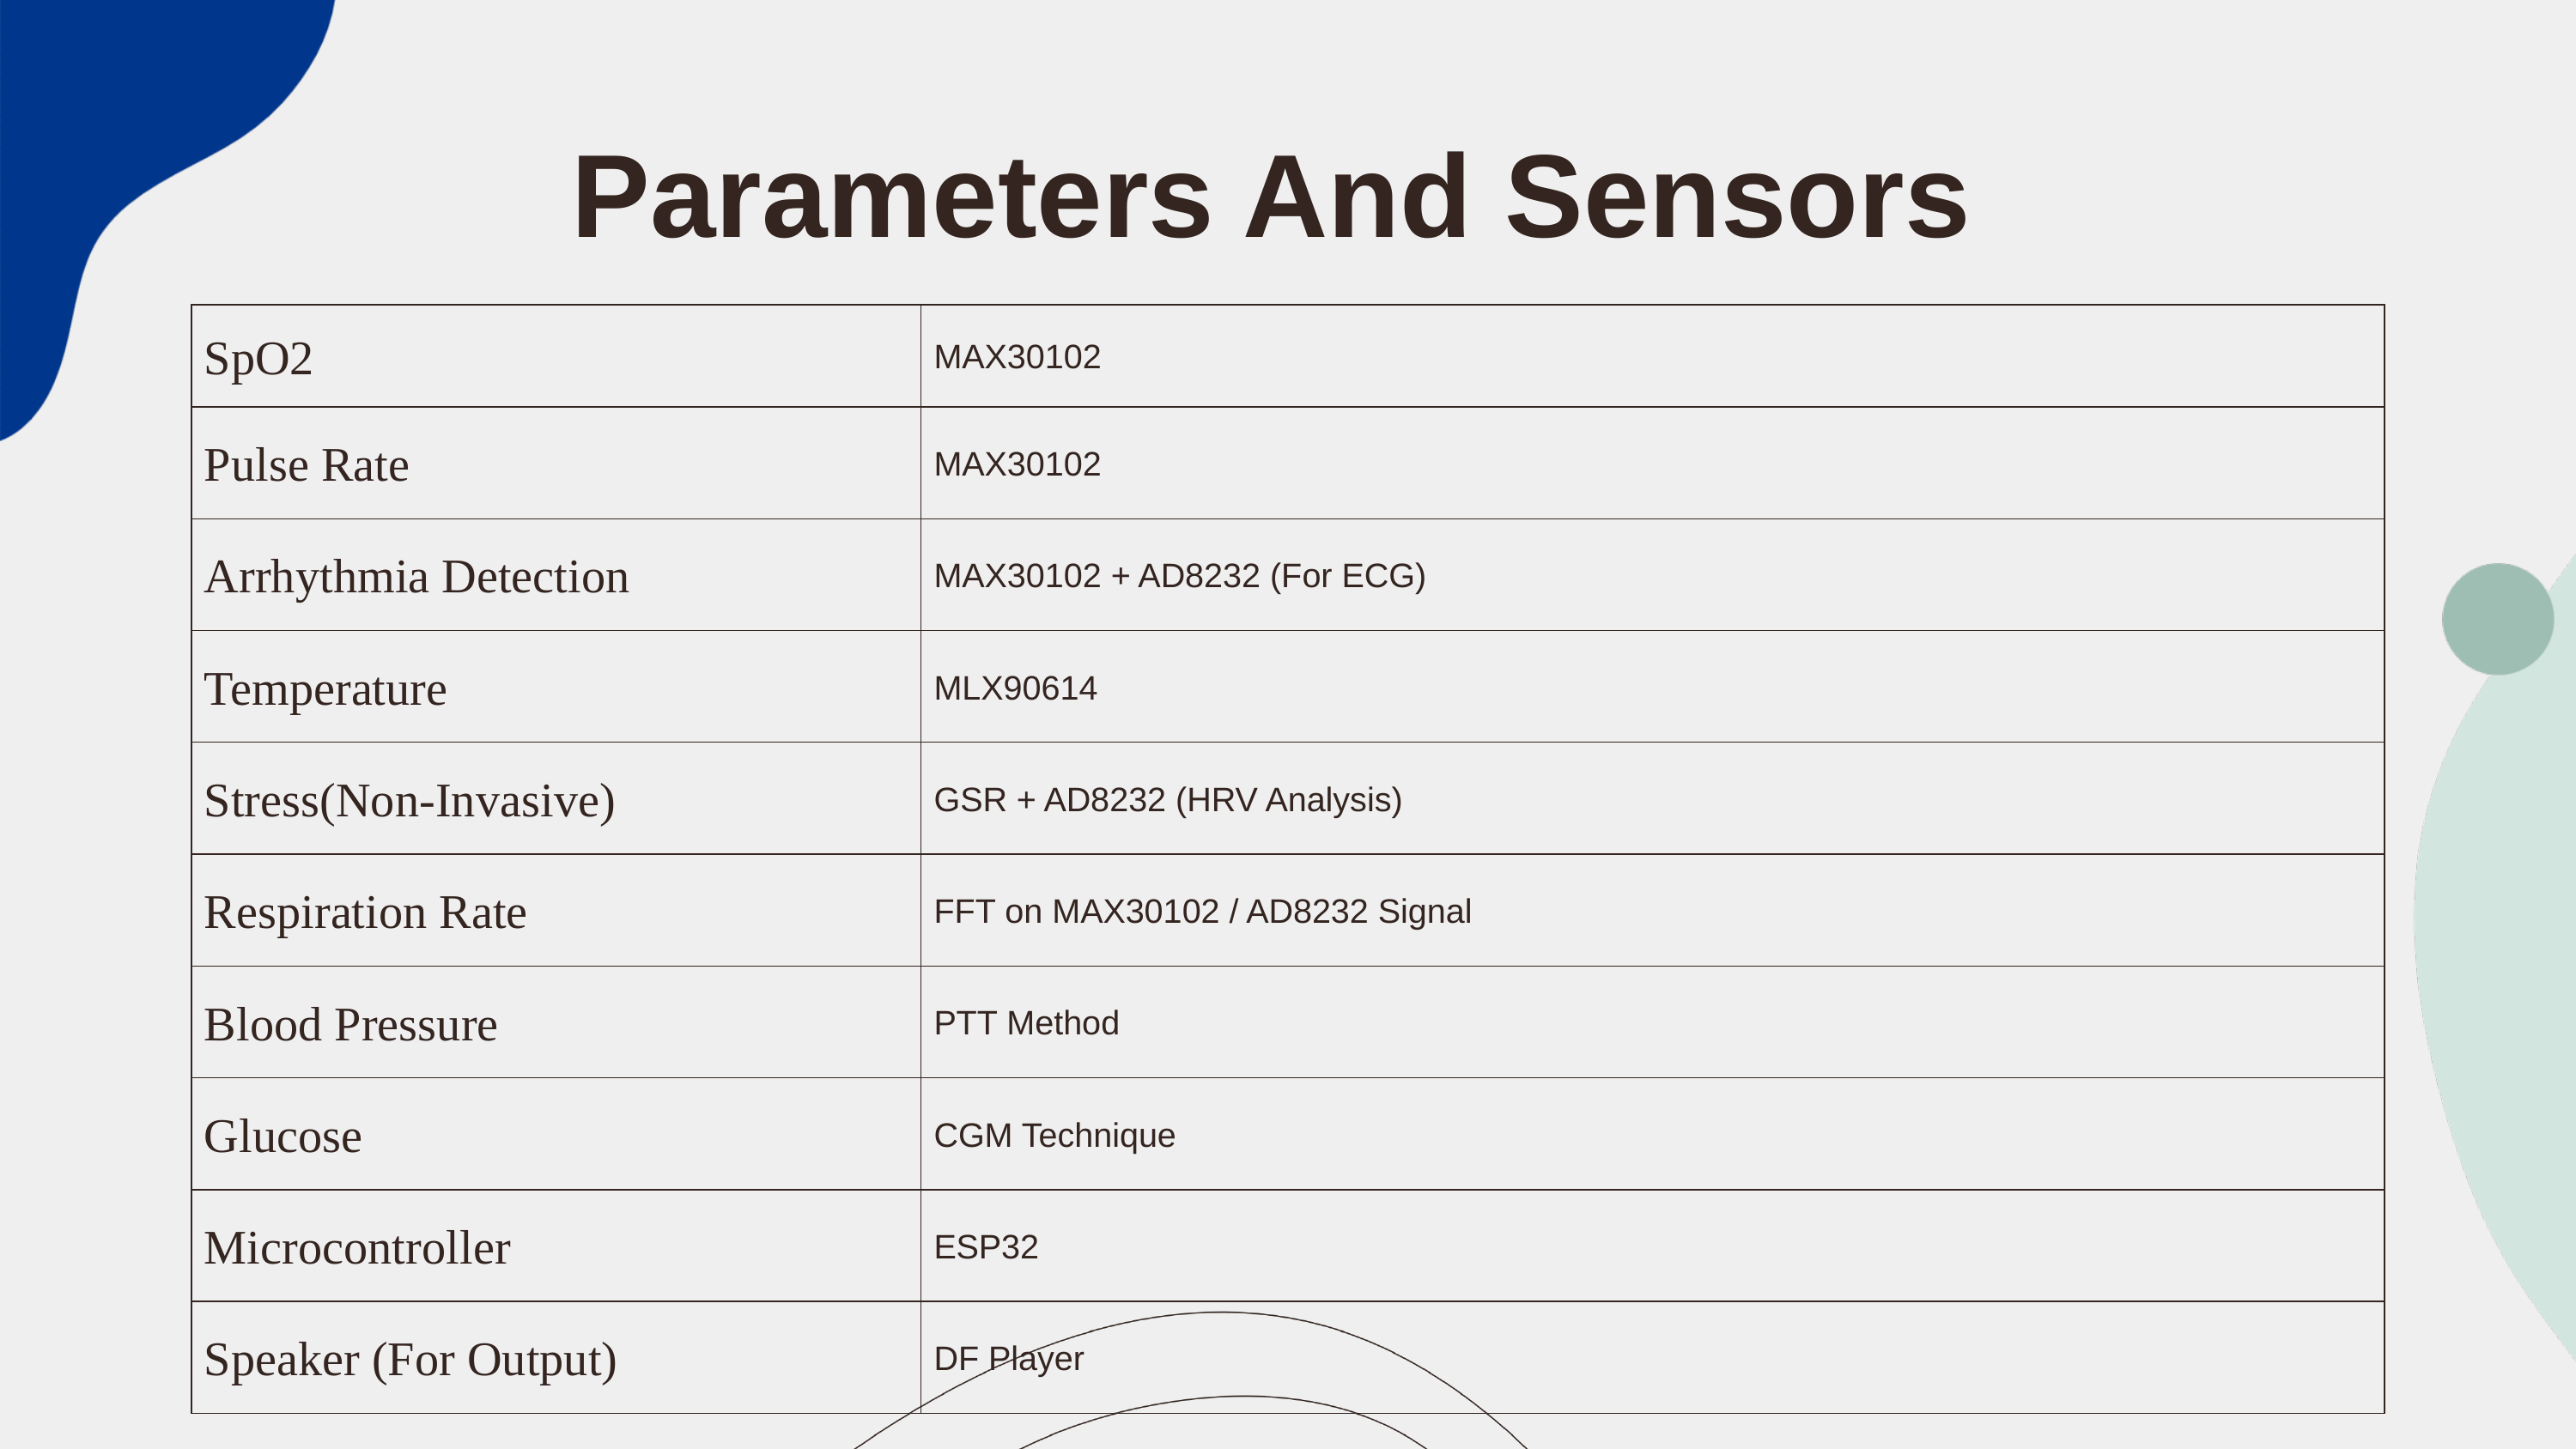

Parameters And Sensors
| SpO2 | MAX30102 |
| --- | --- |
| Pulse Rate | MAX30102 |
| Arrhythmia Detection | MAX30102 + AD8232 (For ECG) |
| Temperature | MLX90614 |
| Stress(Non-Invasive) | GSR + AD8232 (HRV Analysis) |
| Respiration Rate | FFT on MAX30102 / AD8232 Signal |
| Blood Pressure | PTT Method |
| Glucose | CGM Technique |
| Microcontroller | ESP32 |
| Speaker (For Output) | DF Player |